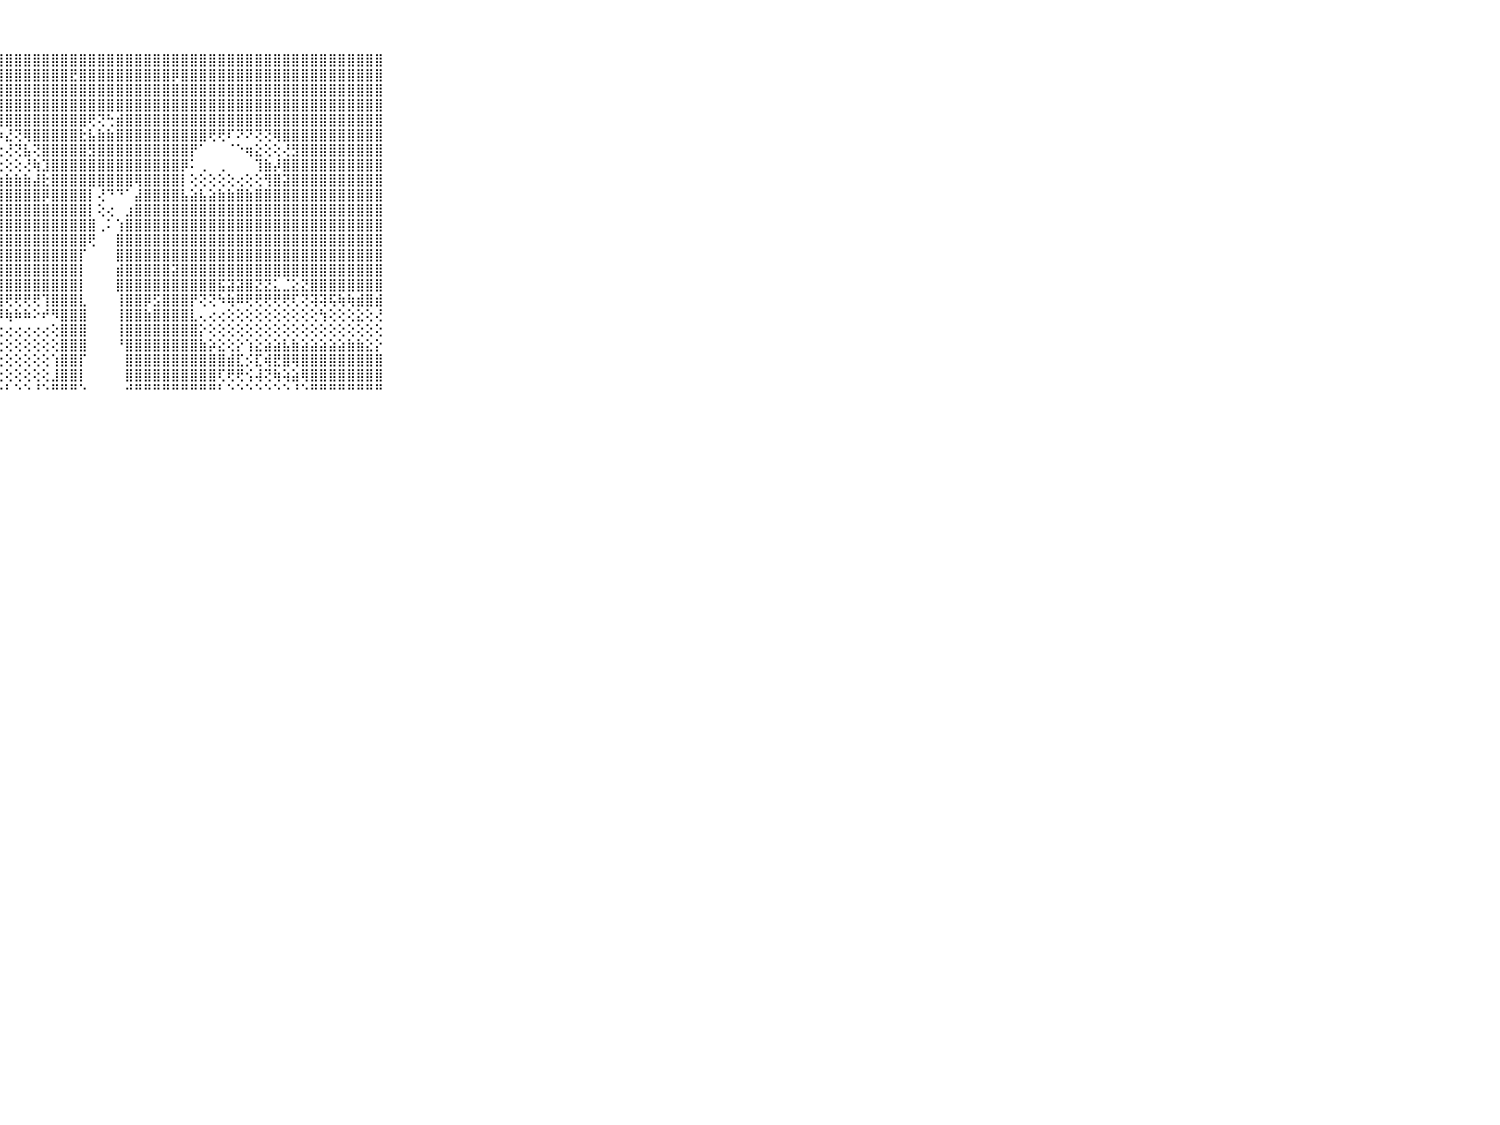

⠀⠀⠀⠀⠀⠀⠀⠀⠀⠀⠀⣼⣿⣿⣯⣿⣿⣿⣿⣿⣿⣿⣿⣿⣿⢿⣿⣿⣿⣿⣿⣿⣿⣿⣿⣿⣿⣿⣿⣿⣿⣿⣿⣿⣿⣿⣿⣿⣿⣿⣿⣿⣿⣿⣿⣿⣿⣿⣿⣿⣿⣿⣿⣿⣿⣿⣿⣿⣿⠀⠀⠀⠀⠀⠀⠀⠀⠀⠀⠀⠀
⠀⠀⠀⠀⠀⠀⠀⠀⠀⠀⠀⣿⣿⣿⣿⣿⣿⣿⣿⣿⣿⣿⣿⣿⣿⣿⣿⣿⣿⣿⣿⣿⣿⣿⣿⣟⣿⣿⣿⣿⣿⣿⣿⣿⣿⣿⡿⣿⣿⣿⣿⣿⣿⣿⣿⣿⣿⣿⣿⣿⣿⣿⣿⣿⣿⣿⣿⣿⣿⠀⠀⠀⠀⠀⠀⠀⠀⠀⠀⠀⠀
⠀⠀⠀⠀⠀⠀⠀⠀⠀⠀⠀⣿⣿⣿⣿⣿⣿⣿⣿⣿⣿⣿⣿⣿⣿⣿⣿⣿⣿⣿⣿⣿⣿⣿⣿⣿⣿⣿⣿⣿⣿⣿⣿⣿⣿⣿⣿⣿⣿⣿⣿⣿⣿⣿⣿⣿⣿⣿⣿⣿⣿⣿⣿⣿⣿⣿⣿⣿⣿⠀⠀⠀⠀⠀⠀⠀⠀⠀⠀⠀⠀
⠀⠀⠀⠀⠀⠀⠀⠀⠀⠀⠀⣿⣿⣿⣿⣿⣿⣿⣿⣿⣿⣿⣿⣿⣿⣿⣿⣿⣿⣿⣿⣿⣿⣿⣿⣿⣿⣿⣿⣿⣿⣿⣿⣿⣿⣿⣿⣿⣿⣿⣿⣿⣿⣿⣿⣿⣿⣿⣿⣿⣿⣿⣿⣿⣿⣿⣿⣿⣿⠀⠀⠀⠀⠀⠀⠀⠀⠀⠀⠀⠀
⠀⠀⠀⠀⠀⠀⠀⠀⠀⠀⠀⣿⣿⣿⣿⣿⣿⣿⣿⣿⣿⡿⢿⢟⢟⢟⢻⢿⣿⣿⣿⣿⣿⣿⣿⣿⣿⢟⢝⢓⣾⣿⣿⣿⣿⣿⣿⣿⣿⣿⣿⣿⣿⣿⣿⣿⣿⣿⣿⣿⣿⣿⣿⣿⣿⣿⣿⣿⣿⠀⠀⠀⠀⠀⠀⠀⠀⠀⠀⠀⠀
⠀⠀⠀⠀⠀⠀⠀⠀⠀⠀⠀⣿⣿⣿⣿⣿⣿⣿⣿⡟⢝⢑⠑⠕⠕⠓⠇⠵⣜⢝⢿⣿⣿⣿⣿⣿⣗⣧⣷⣷⣿⣿⣿⣿⣿⣿⣿⣿⣿⣿⢟⢟⠏⠝⠝⢝⢝⢿⣿⣿⣿⣿⣿⣿⣿⣿⣿⣿⣿⠀⠀⠀⠀⠀⠀⠀⠀⠀⠀⠀⠀
⠀⠀⠀⠀⠀⠀⠀⠀⠀⠀⠀⣿⣿⣿⣿⣿⣿⣿⢏⢕⢕⢝⢝⢝⢝⢝⢝⢕⢜⢝⣧⢝⣿⣿⣿⣿⣿⣻⣿⣿⣿⣿⣿⣿⣿⣿⣿⣿⡟⠁⠀⠀⠈⠑⢶⣕⢕⢕⢜⣻⣿⣿⣿⣿⣿⣿⣿⣿⣿⠀⠀⠀⠀⠀⠀⠀⠀⠀⠀⠀⠀
⠀⠀⠀⠀⠀⠀⠀⠀⠀⠀⠀⣿⣿⣿⣿⣿⣿⣧⣵⣱⣕⣕⢕⡕⡕⢕⢕⢕⢕⢕⢜⢷⣹⣿⣿⣿⣿⣿⣿⣿⣿⣿⣿⣿⣿⣿⣿⡿⠅⢀⠀⢀⠀⠀⠀⢹⣷⡼⣿⣿⣿⣿⣿⣿⣿⣿⣿⣿⣿⠀⠀⠀⠀⠀⠀⠀⠀⠀⠀⠀⠀
⠀⠀⠀⠀⠀⠀⠀⠀⠀⠀⠀⣿⣿⣿⣿⣿⣿⣿⣿⣿⣿⣿⣿⣿⣿⣿⣾⣷⣷⣷⣷⣼⣗⣿⣿⣿⣿⣿⣿⣿⣿⣿⢿⣿⣿⣿⣿⡇⢕⢕⢕⢕⢕⢔⢕⢕⢻⣿⣽⣿⣿⣿⣿⣿⣿⣿⣿⣿⣿⠀⠀⠀⠀⠀⠀⠀⠀⠀⠀⠀⠀
⠀⠀⠀⠀⠀⠀⠀⠀⠀⠀⠀⣿⣿⣿⣿⣿⣿⣿⣿⣿⣿⣿⣿⣿⣿⣿⣿⣿⣿⣿⣿⣿⡿⣿⣿⣿⣿⡇⢜⠙⠙⠁⣼⣿⣿⣿⣿⣧⣵⣧⣵⣷⣷⣿⣷⣿⣿⣿⣿⣿⣿⣿⣿⣿⣿⣿⣿⣿⣿⠀⠀⠀⠀⠀⠀⠀⠀⠀⠀⠀⠀
⠀⠀⠀⠀⠀⠀⠀⠀⠀⠀⠀⣺⣿⣿⣿⣿⣿⣿⣿⣿⣿⣿⣿⣿⣿⣿⣿⣿⣿⣿⣿⣿⣿⣿⣿⣿⣿⡇⢕⢔⠀⣰⣿⣿⣿⣿⣿⣿⣿⣿⣿⣿⣿⣿⣿⣿⣿⣿⣿⣿⣿⣿⣿⣿⣿⣿⣿⣿⣿⠀⠀⠀⠀⠀⠀⠀⠀⠀⠀⠀⠀
⠀⠀⠀⠀⠀⠀⠀⠀⠀⠀⠀⣽⣿⣿⣿⣿⣿⣿⣿⣿⣿⣿⣿⣿⣿⣿⣿⣿⣿⣿⣿⣿⣿⣿⣿⣿⣿⣿⢀⠅⢱⣿⣿⣿⣿⣿⣿⣿⣿⣿⣿⣿⣿⣿⣿⣿⣿⣿⣿⣿⣿⣿⣿⣿⣿⣿⣿⣿⣿⠀⠀⠀⠀⠀⠀⠀⠀⠀⠀⠀⠀
⠀⠀⠀⠀⠀⠀⠀⠀⠀⠀⠀⣷⣾⣷⣿⣿⣿⣿⣿⣿⣿⣿⣿⣿⣿⣿⣿⣿⣿⣿⣿⣿⣿⣿⣿⣿⣿⢟⠀⠀⣿⣿⣿⣿⣿⣿⣿⣿⣿⣿⣿⣿⣿⣿⣿⣿⣿⣿⣿⣿⣿⣿⣿⣿⣿⣿⣿⣿⣿⠀⠀⠀⠀⠀⠀⠀⠀⠀⠀⠀⠀
⠀⠀⠀⠀⠀⠀⠀⠀⠀⠀⠀⢟⣿⢏⢝⣿⣿⣿⣿⣿⣿⣿⣿⣿⣿⣿⣿⣿⣿⣿⣿⣿⣿⣿⣿⣿⡏⠀⠀⠀⣿⣿⣿⣿⣿⣿⣿⣿⣿⣿⣿⣿⣿⣿⣿⣿⣿⣿⣿⣿⣿⣿⣿⣿⣿⣿⣿⣿⣿⠀⠀⠀⠀⠀⠀⠀⠀⠀⠀⠀⠀
⠀⠀⠀⠀⠀⠀⠀⠀⠀⠀⠀⢕⢇⡵⣾⣿⣿⣿⣿⣿⣿⣿⣿⣿⣿⣿⣿⣿⣿⣿⣿⣿⣿⣿⣿⣿⡇⠀⠀⠀⣾⣿⣿⣿⣿⣿⣽⣿⣿⣿⣿⣿⣿⣿⣿⣿⣿⣿⣿⣿⣿⣿⣿⣿⣿⣿⣿⣿⣿⠀⠀⠀⠀⠀⠀⠀⠀⠀⠀⠀⠀
⠀⠀⠀⠀⠀⠀⠀⠀⠀⠀⠀⣿⣿⣿⣿⣿⣿⣿⣿⣿⣿⣿⣿⣿⣿⣿⣿⣿⣿⣿⣿⣿⣿⣿⣿⣿⡇⠀⠀⠀⣿⣿⣿⣿⣿⣿⣿⣿⣿⣿⣿⣯⣽⣽⣿⣝⣝⣅⣈⣕⣝⣿⣿⣿⣿⣿⣿⣿⣿⠀⠀⠀⠀⠀⠀⠀⠀⠀⠀⠀⠀
⠀⠀⠀⠀⠀⠀⠀⠀⠀⠀⠀⣿⣿⣿⣿⣿⣿⣟⣿⣿⣻⣻⣟⣟⣟⣿⣻⢿⢟⢟⢟⢟⢹⣿⣿⣿⣇⠀⠀⠀⢸⣿⣿⡿⣫⣿⣿⣿⡟⢝⢝⠳⢷⠿⢟⢟⢟⢟⢟⢏⢝⢽⢽⢯⢷⢷⣾⣿⣾⠀⠀⠀⠀⠀⠀⠀⠀⠀⠀⠀⠀
⠀⠀⠀⠀⠀⠀⠀⠀⠀⠀⠀⣿⣿⣿⣿⣿⣿⣷⣾⣿⣿⣿⣿⣿⣿⣽⣯⡾⢷⠷⠷⠕⠞⠻⣿⣿⣿⠀⠀⠀⢸⣿⣿⣷⣿⣿⣿⣿⣇⢄⢔⢔⢕⢕⢕⢕⢕⢕⢕⢕⢕⢕⢳⢕⢕⢕⣕⢕⢜⠀⠀⠀⠀⠀⠀⠀⠀⠀⠀⠀⠀
⠀⠀⠀⠀⠀⠀⠀⠀⠀⠀⠀⠟⠟⢙⠋⢙⢋⢙⢍⢍⢍⢍⢅⢕⢔⢔⢔⢔⢔⢔⢔⢔⢔⢕⣿⣿⣿⠀⠀⠀⢸⣿⣿⣿⣿⣿⣿⣿⣿⡕⢕⢕⢕⢕⢕⢕⢕⢕⢕⢕⢕⢕⢕⢕⢕⢕⢕⢕⢕⠀⠀⠀⠀⠀⠀⠀⠀⠀⠀⠀⠀
⠀⠀⠀⠀⠀⠀⠀⠀⠀⠀⠀⠀⢕⢄⢑⢕⢕⢕⢕⢕⢕⢕⢕⢕⢕⢕⢕⢕⢕⢕⢕⢕⢕⢕⣿⣿⣿⠀⠀⠀⠘⣿⣿⣿⣿⣿⣿⣿⣿⣷⡵⣕⢕⡕⢱⣕⣵⣵⣧⣷⣵⣵⣵⣵⣵⣷⣷⣕⡕⠀⠀⠀⠀⠀⠀⠀⠀⠀⠀⠀⠀
⠀⠀⠀⠀⠀⠀⠀⠀⠀⠀⠀⠀⠀⠀⠕⢕⢕⢕⢕⢕⢕⢕⢕⢕⢕⢕⢕⢕⢕⢕⢕⢕⢕⢱⣿⣿⡏⠀⠀⠀⠀⣿⣿⣿⣿⣿⣿⣿⣿⣿⣿⣿⣾⣏⡪⣏⢾⣟⣿⢿⣿⣿⣿⣿⣿⣿⣿⣿⣿⠀⠀⠀⠀⠀⠀⠀⠀⠀⠀⠀⠀
⠀⠀⠀⠀⠀⠀⠀⠀⠀⠀⠀⢀⢔⢔⢕⢕⢕⢕⢕⢕⢕⢕⢕⢕⢕⢕⢕⢕⢕⢕⢕⢕⢕⣸⣿⣿⡇⠀⠀⠀⠀⣿⣿⣿⣿⣿⣿⣿⣿⣿⣿⢏⢟⢟⢪⢼⢝⢷⢵⣵⢿⣿⣿⣿⣿⣿⣿⣿⣿⠀⠀⠀⠀⠀⠀⠀⠀⠀⠀⠀⠀
⠀⠀⠀⠀⠀⠀⠀⠀⠀⠀⠀⠀⠁⠁⠑⠑⠑⠑⠑⠑⠑⠑⠑⠑⠑⠑⠑⠑⠃⠑⠑⠘⠑⠛⠛⠛⠑⠀⠀⠀⠀⠚⠛⠛⠛⠛⠛⠛⠛⠛⠛⠃⠑⠑⠑⠑⠑⠑⠑⠘⠑⠛⠛⠛⠛⠛⠛⠛⠛⠀⠀⠀⠀⠀⠀⠀⠀⠀⠀⠀⠀